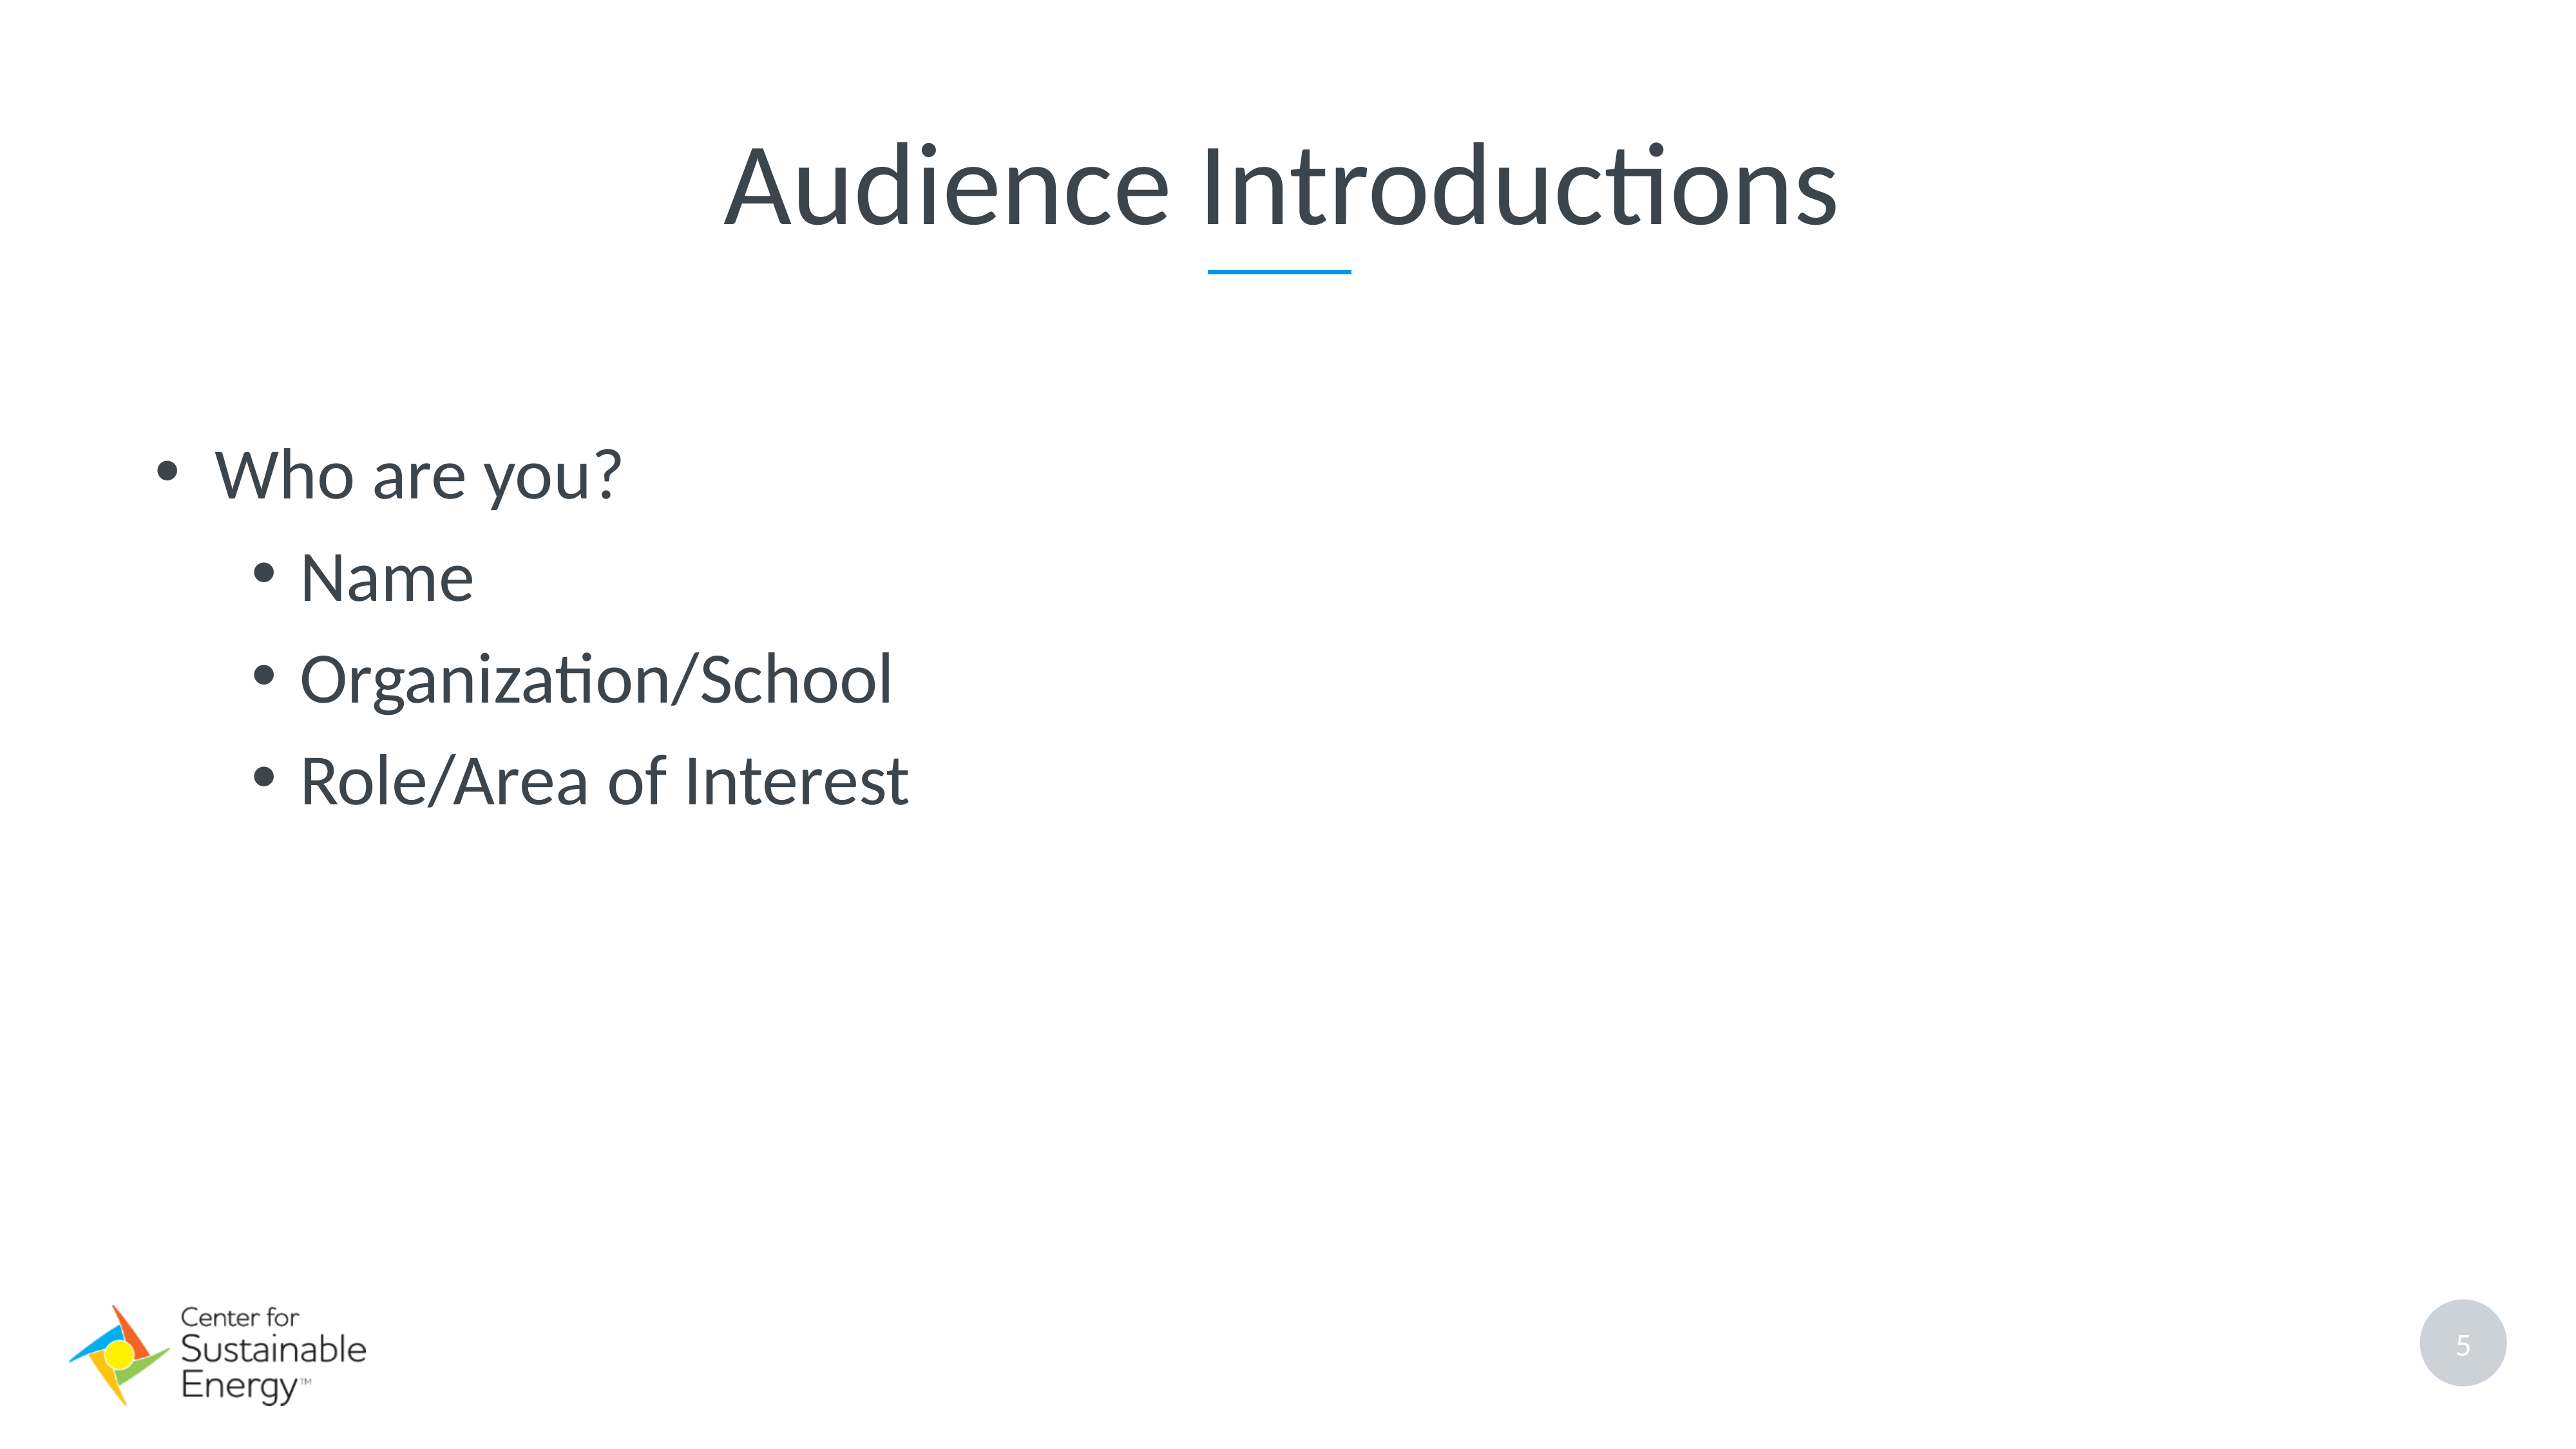

Audience Introductions

Who are you?
Name
Organization/School
Role/Area of Interest
5